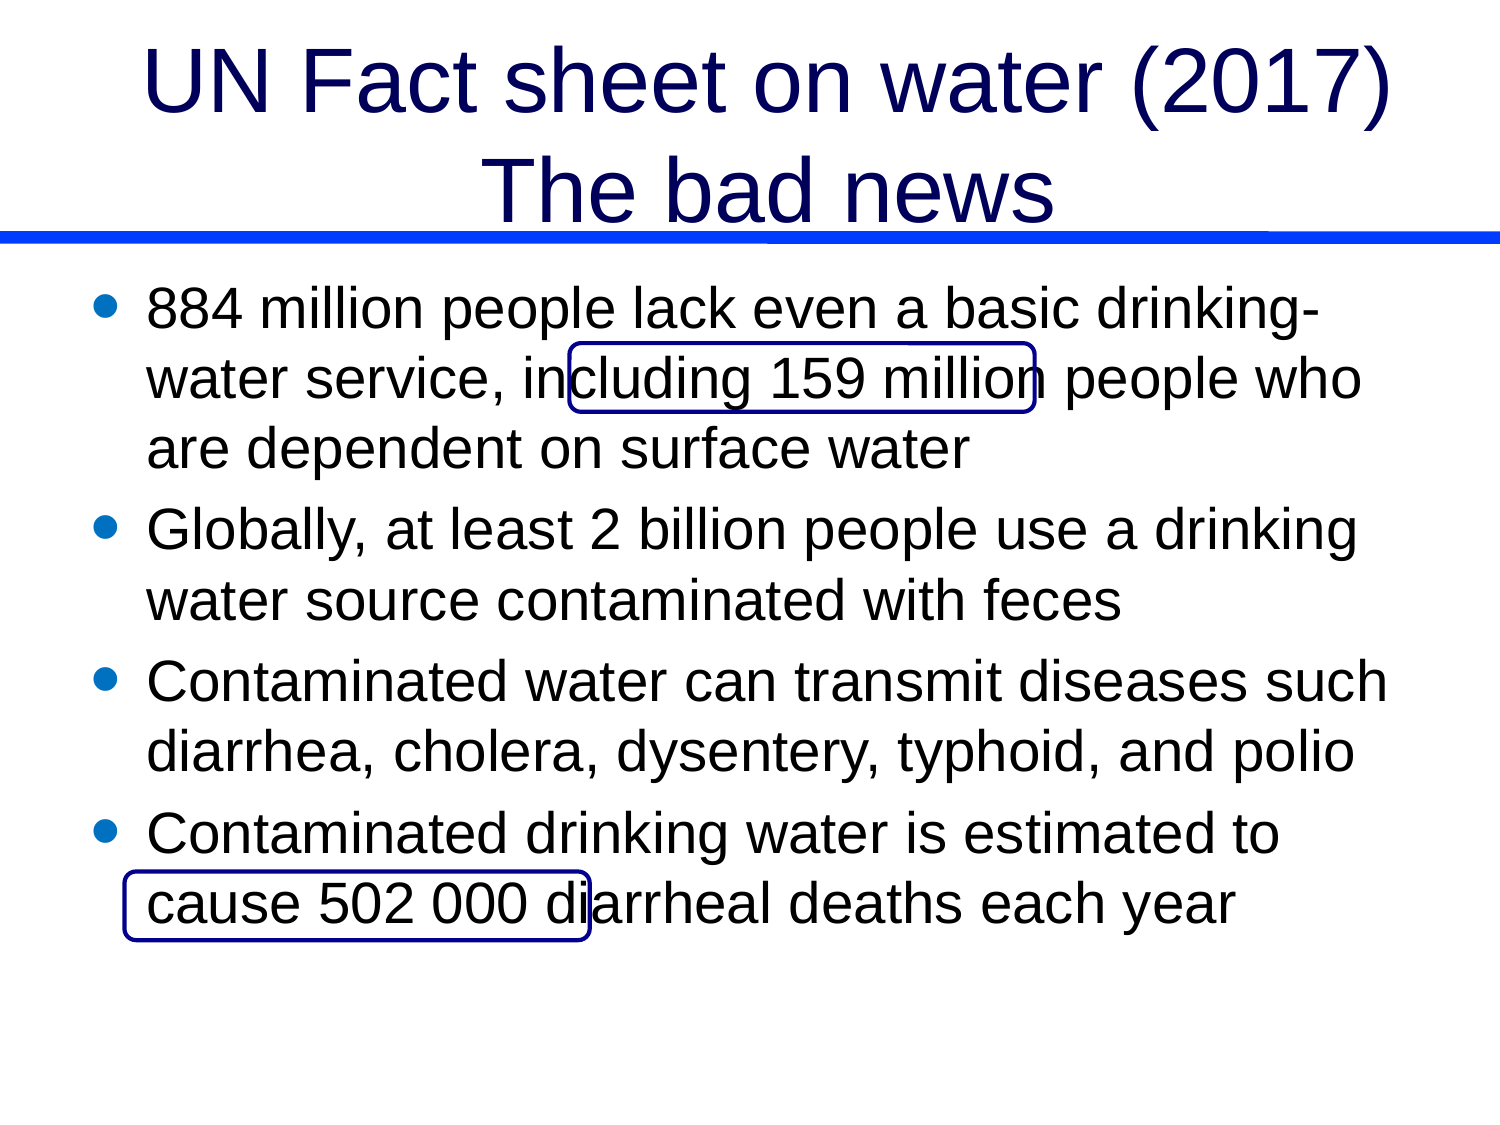

# UN Fact sheet on water (2017) The bad news
884 million people lack even a basic drinking-water service, including 159 million people who are dependent on surface water
Globally, at least 2 billion people use a drinking water source contaminated with feces
Contaminated water can transmit diseases such diarrhea, cholera, dysentery, typhoid, and polio
Contaminated drinking water is estimated to cause 502 000 diarrheal deaths each year